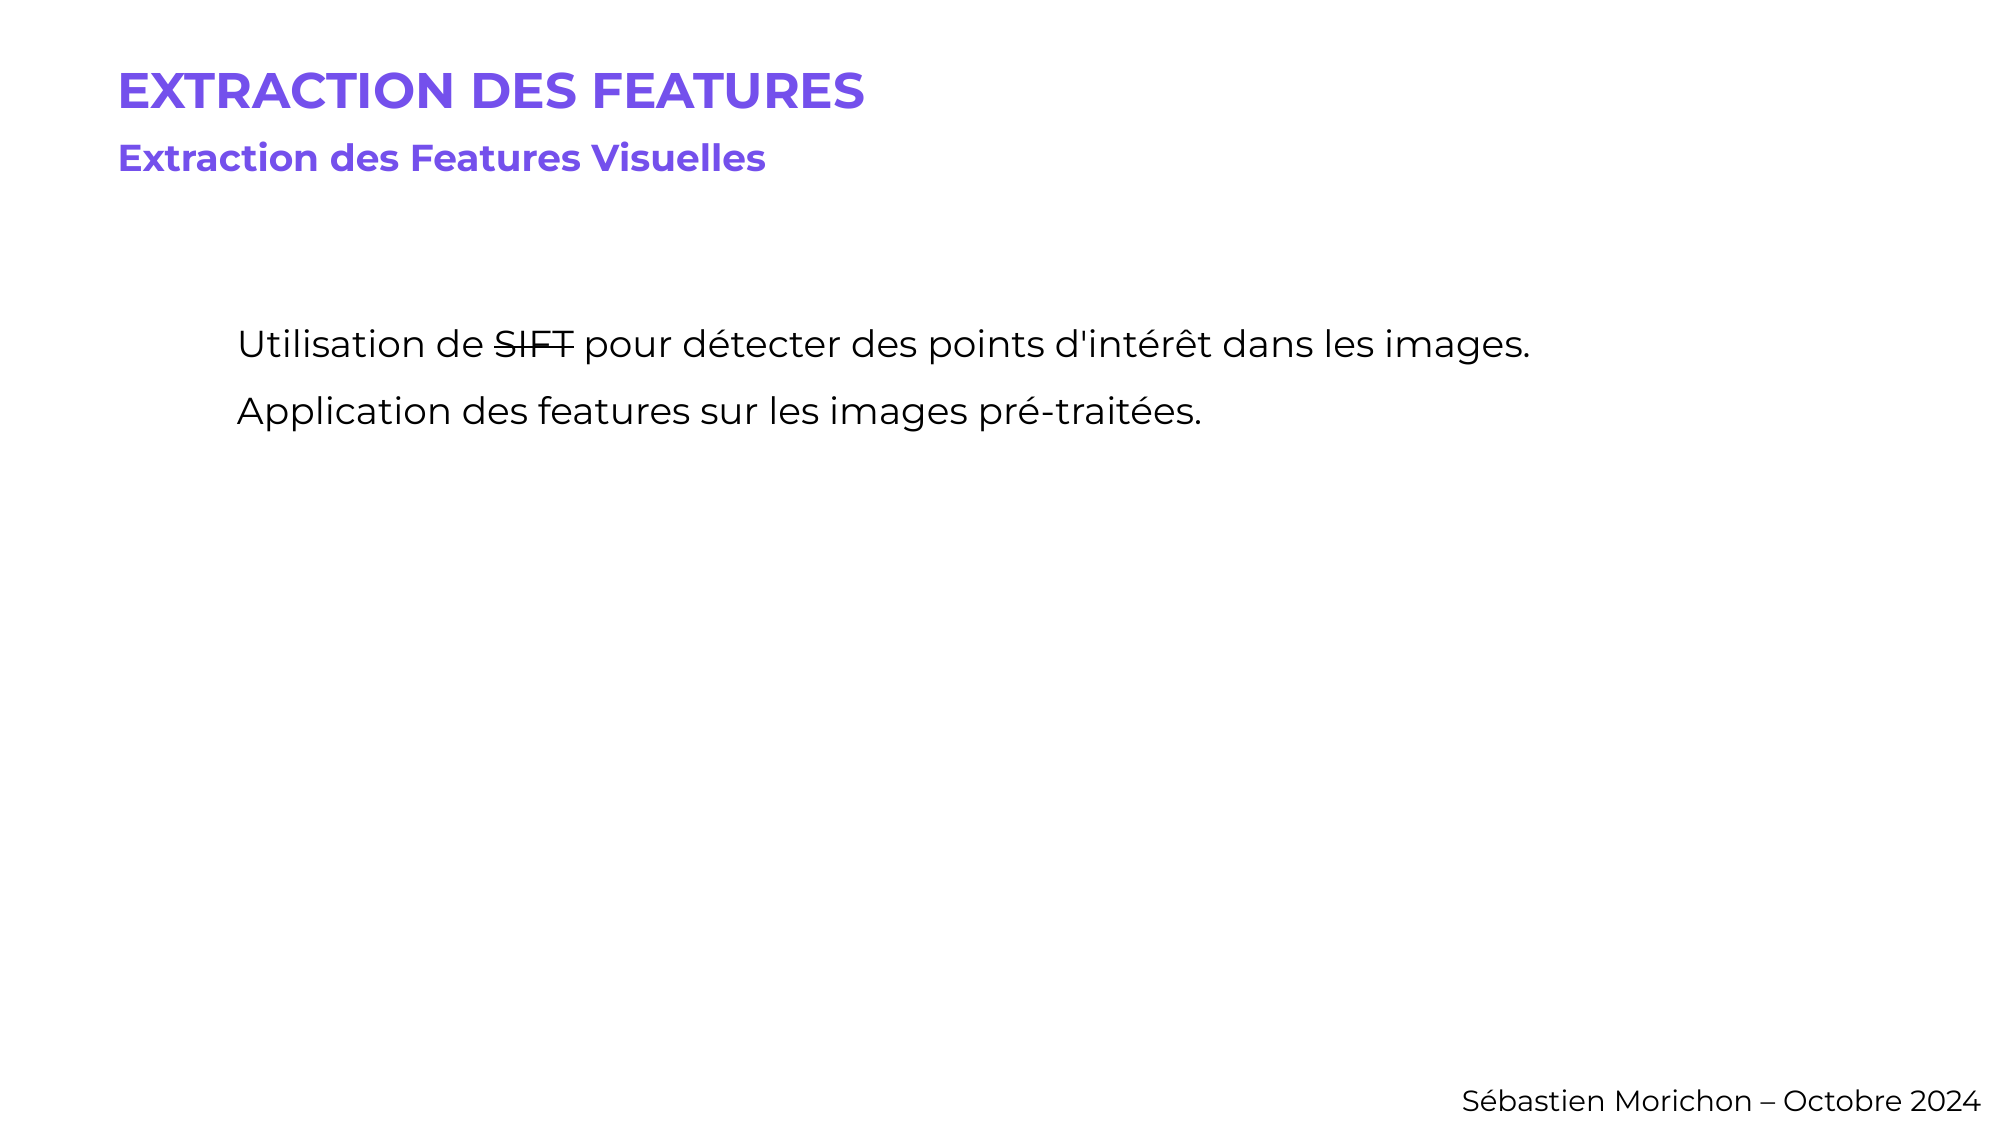

EXTRACTION DES FEATURES
Extraction des Features Visuelles
Utilisation de SIFT pour détecter des points d'intérêt dans les images.
Application des features sur les images pré-traitées.
Sébastien Morichon – Octobre 2024